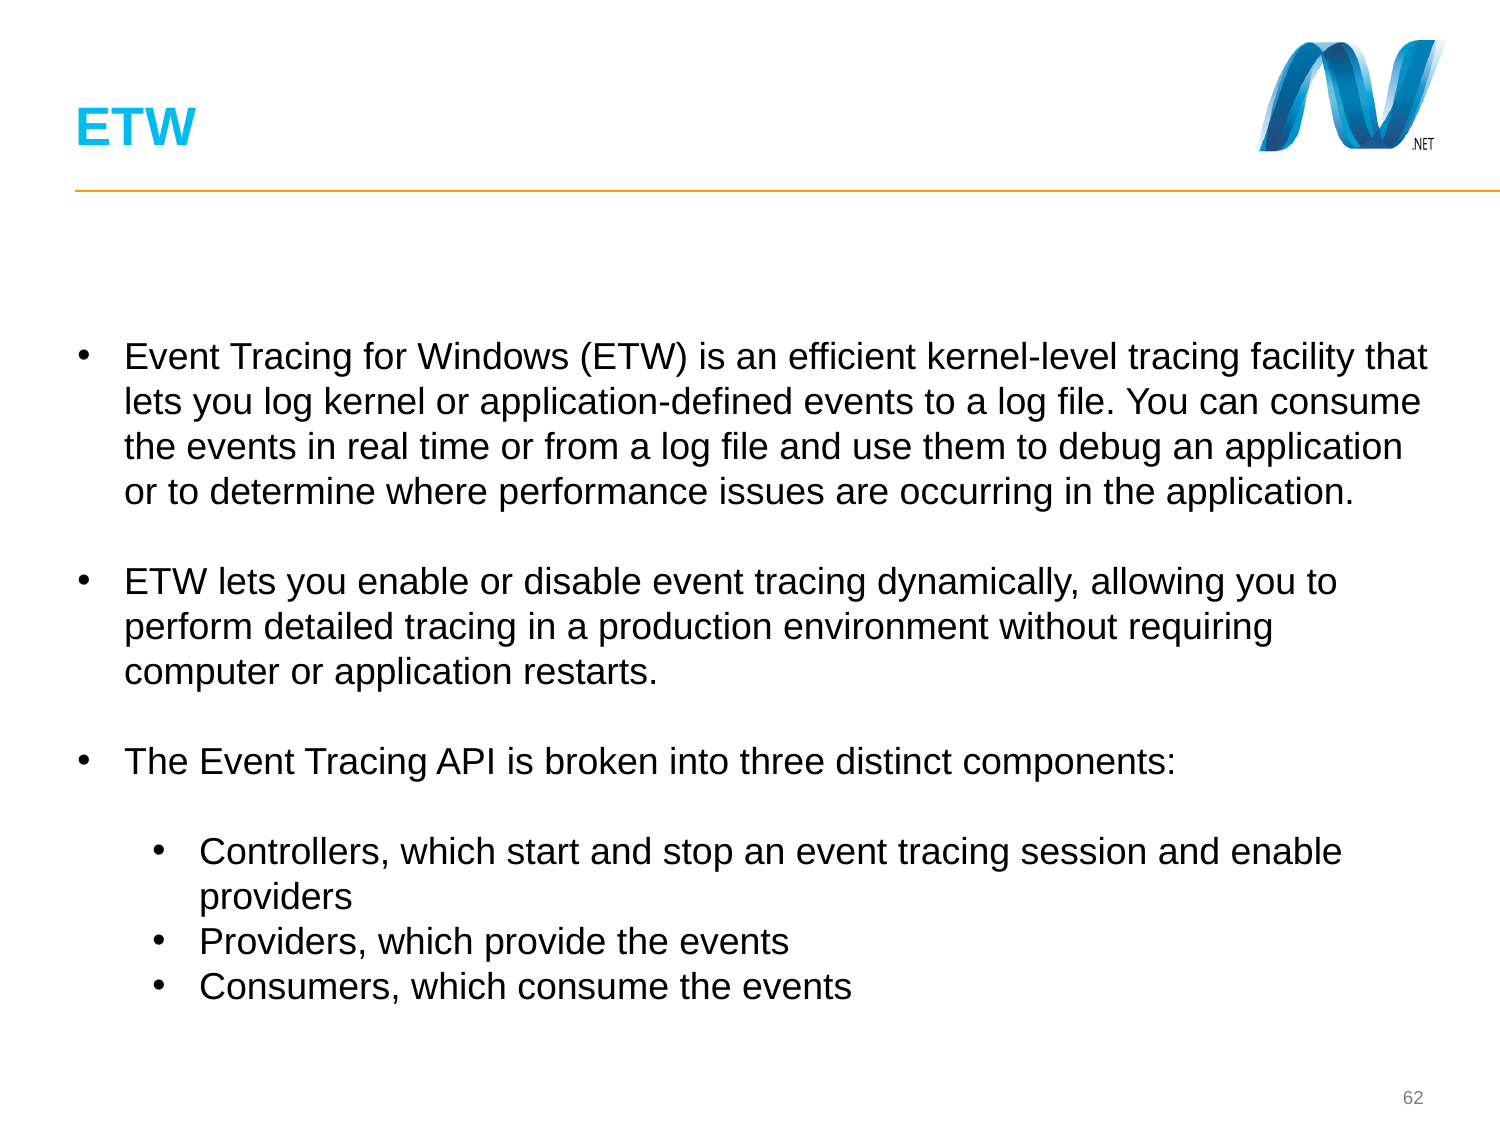

# ETW

Event Tracing for Windows (ETW) is an efficient kernel-level tracing facility that lets you log kernel or application-defined events to a log file. You can consume the events in real time or from a log file and use them to debug an application or to determine where performance issues are occurring in the application.

ETW lets you enable or disable event tracing dynamically, allowing you to perform detailed tracing in a production environment without requiring computer or application restarts.

The Event Tracing API is broken into three distinct components:

Controllers, which start and stop an event tracing session and enable providers
Providers, which provide the events
Consumers, which consume the events